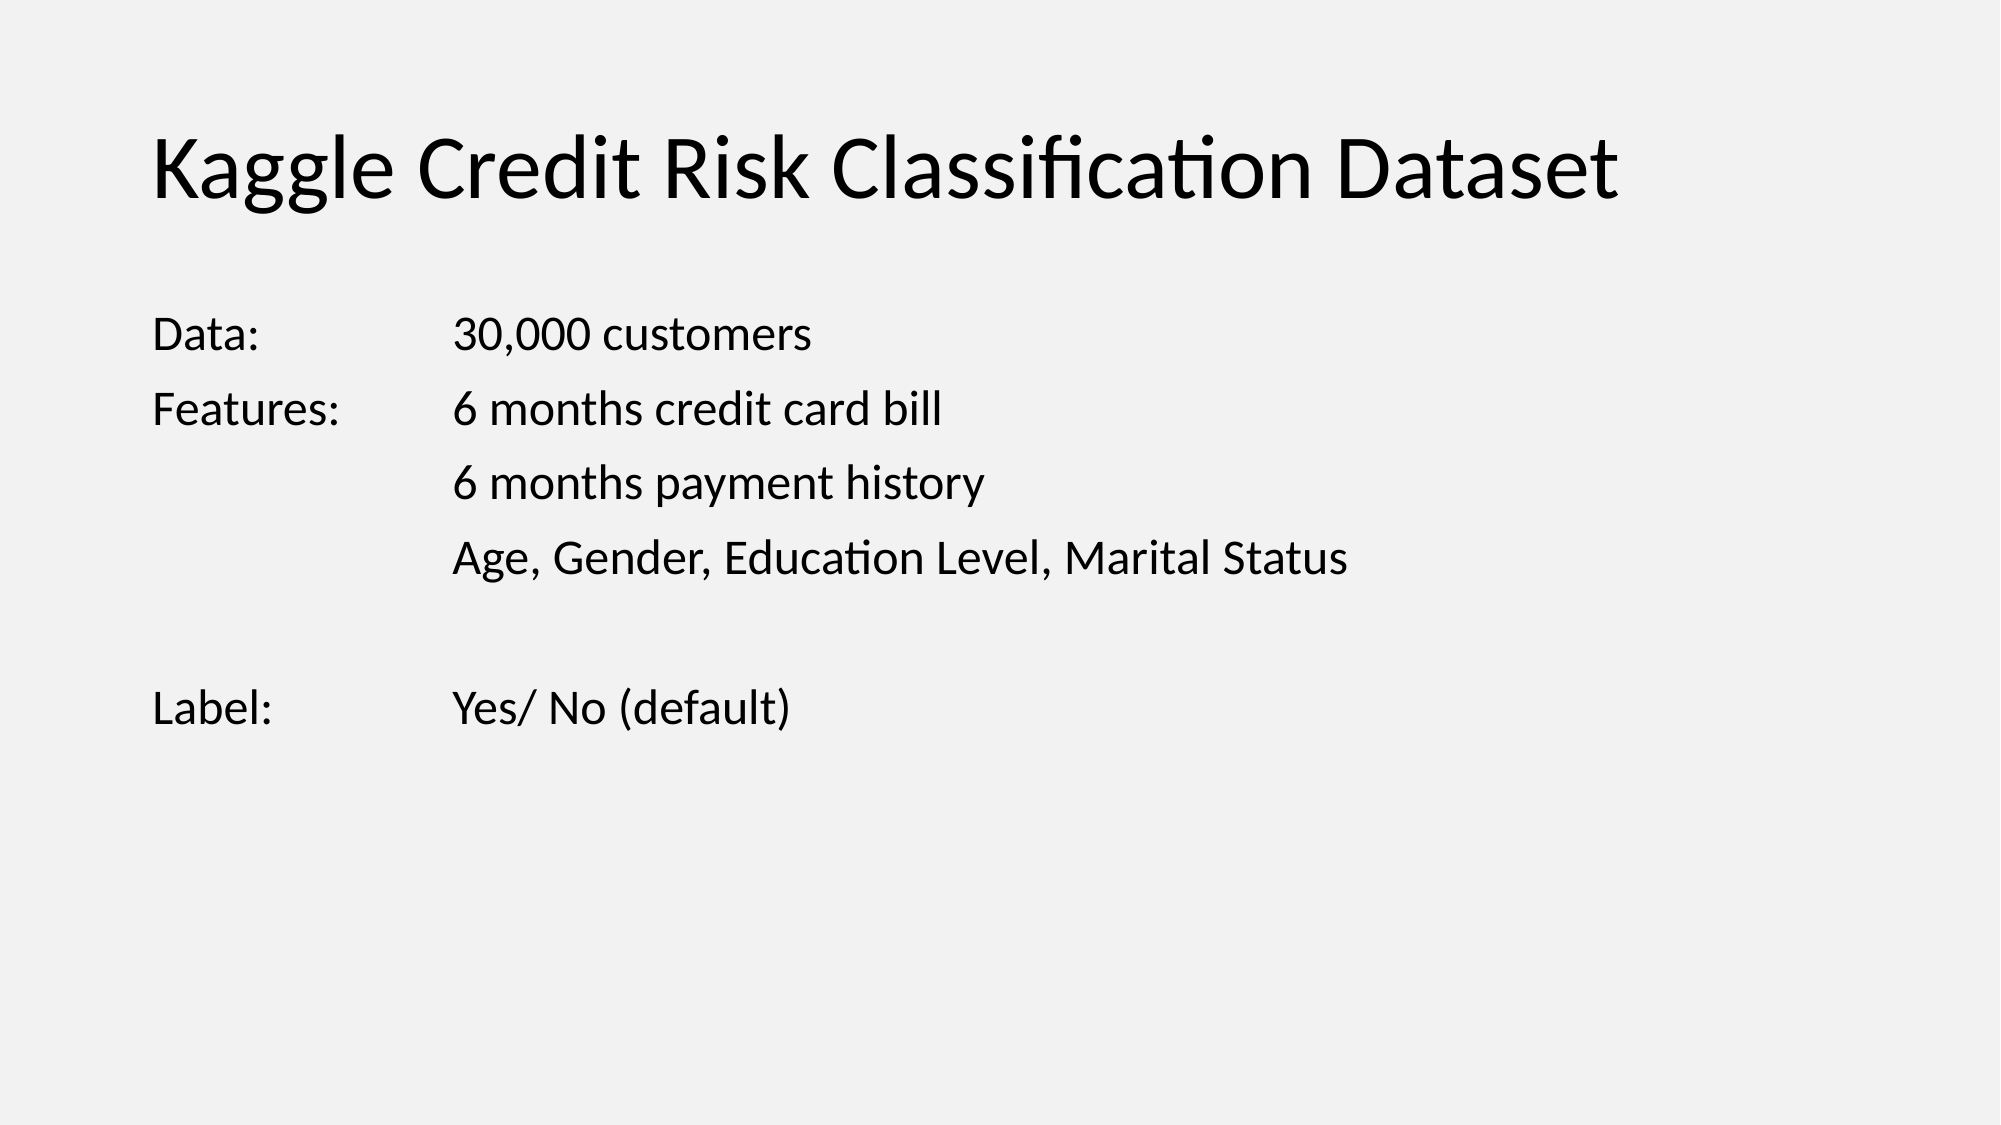

# Kaggle Credit Risk Classification Dataset
Data:		30,000 customers
Features:	6 months credit card bill
		6 months payment history
		Age, Gender, Education Level, Marital Status

Label:		Yes/ No (default)